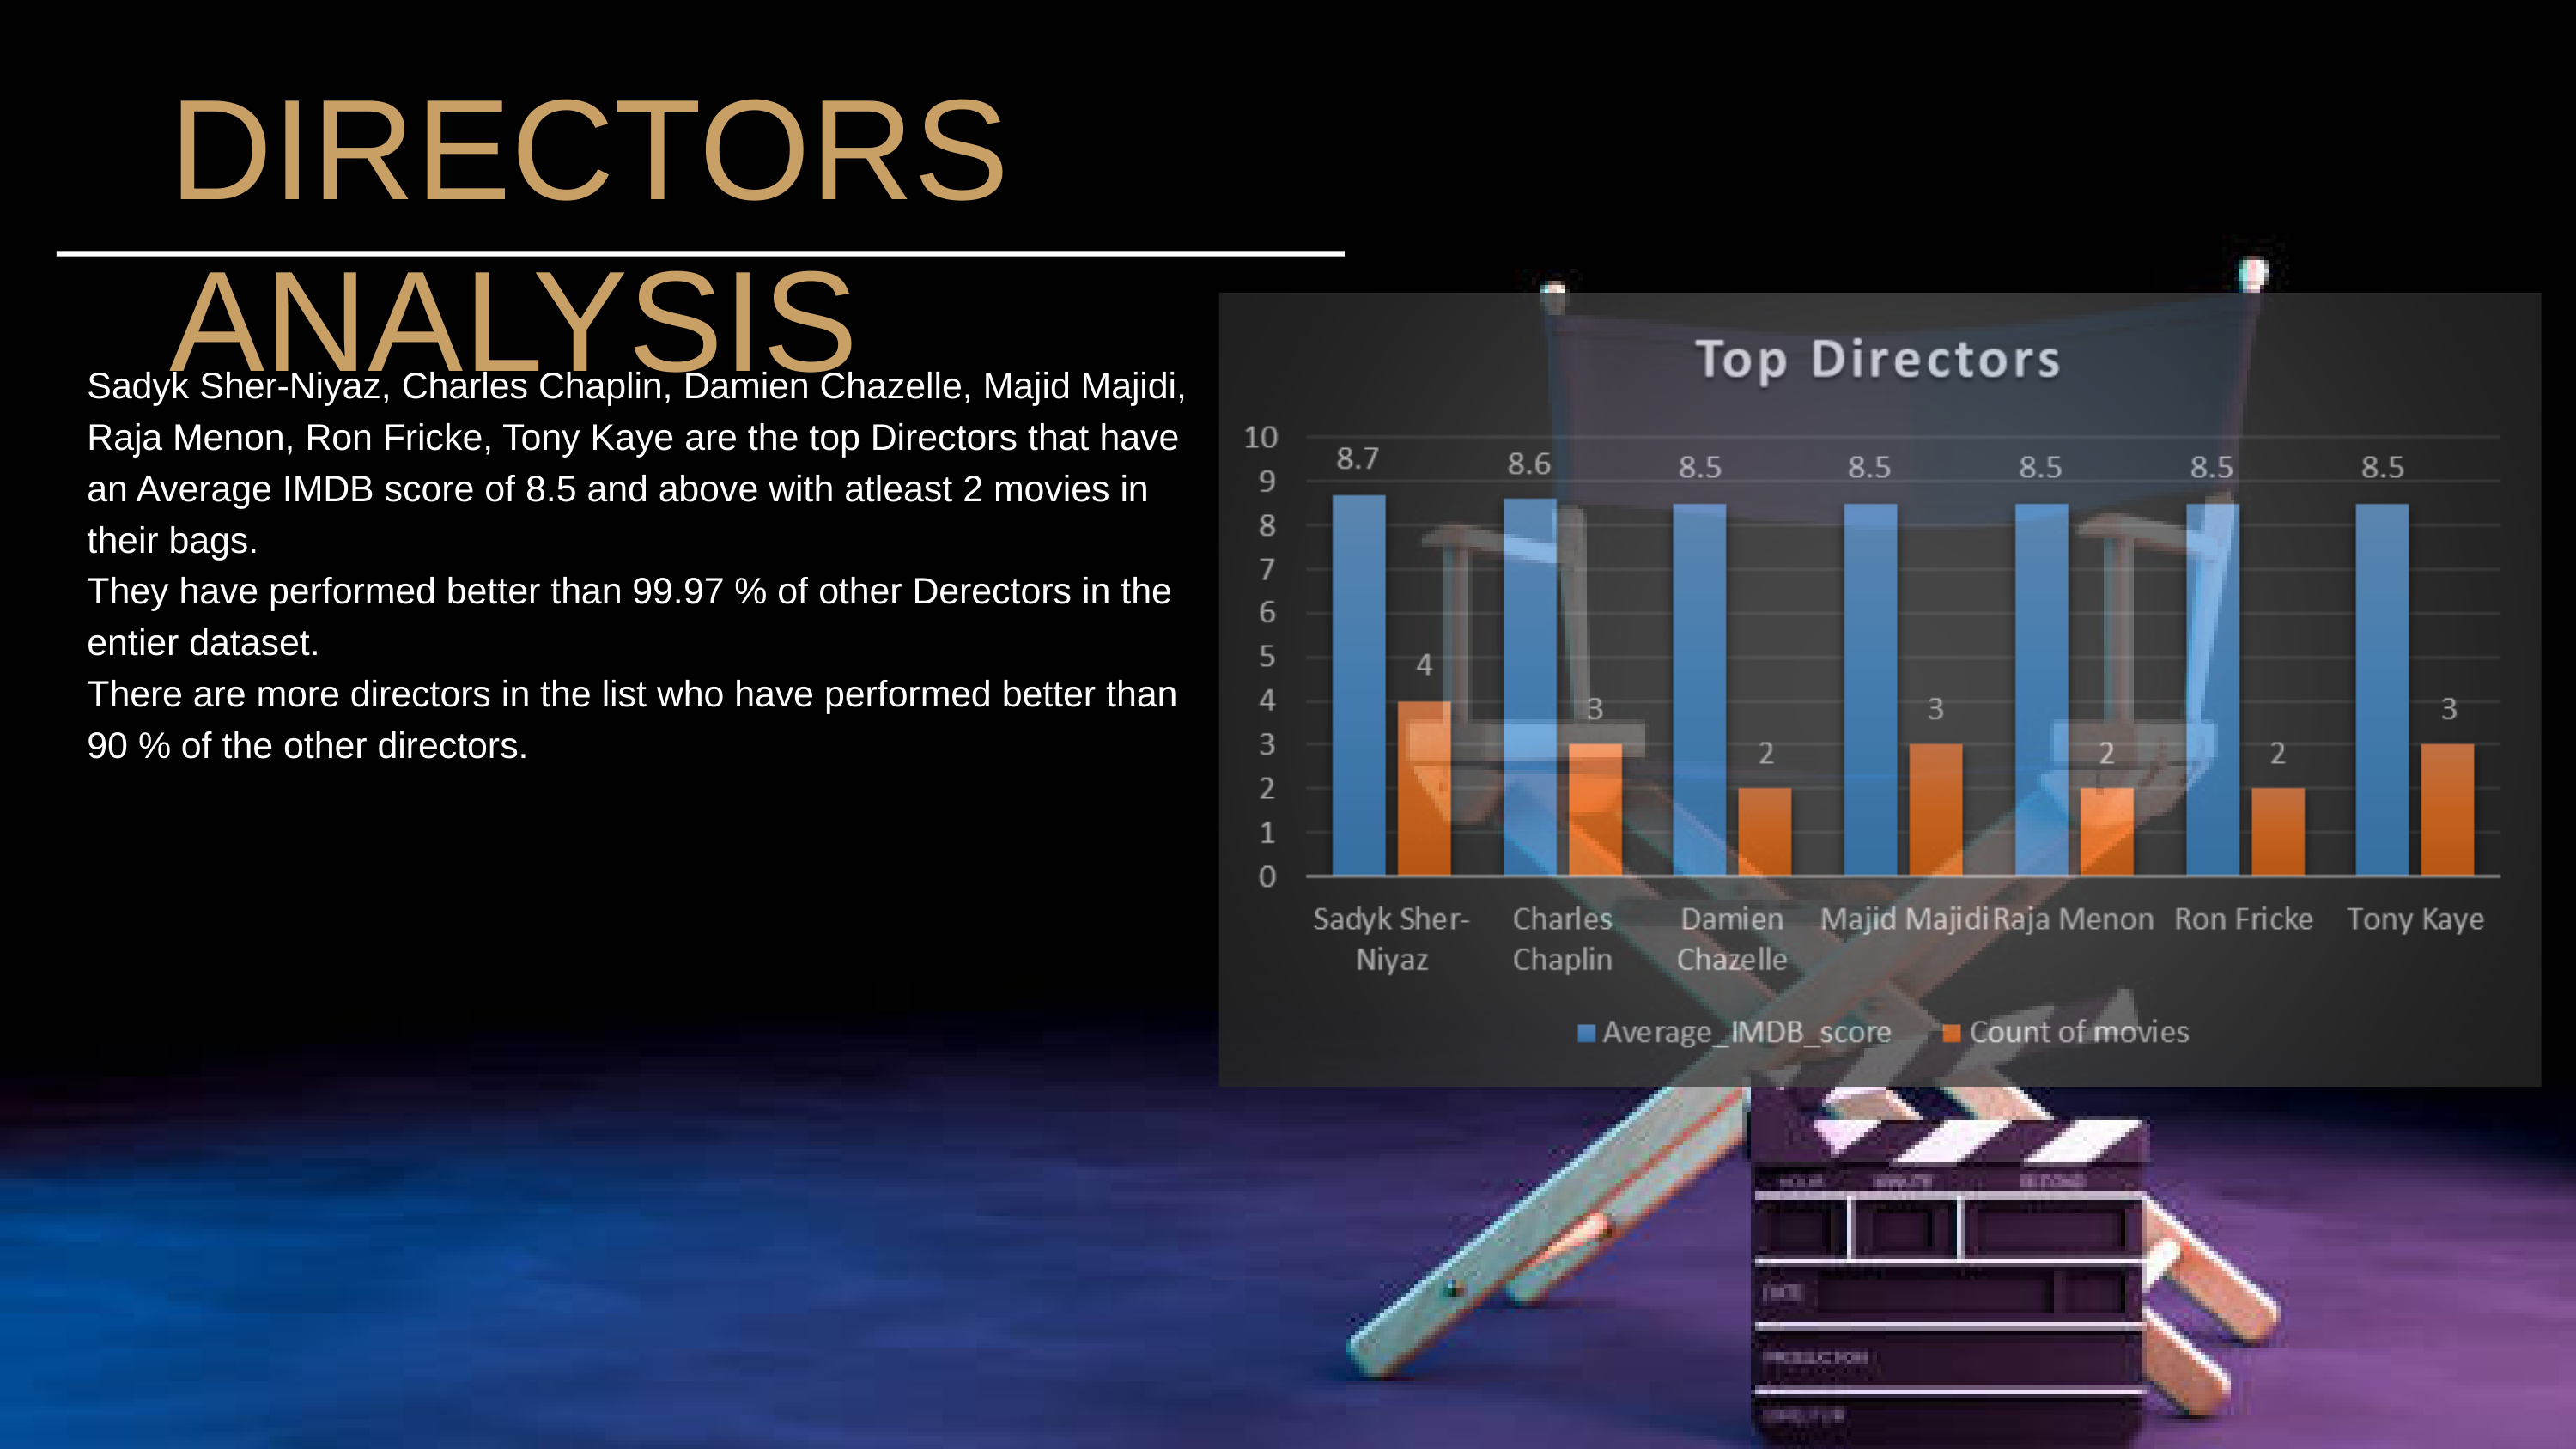

DIRECTORS ANALYSIS

Sadyk Sher-Niyaz, Charles Chaplin, Damien Chazelle, Majid Majidi, Raja Menon, Ron Fricke, Tony Kaye are the top Directors that have an Average IMDB score of 8.5 and above with atleast 2 movies in their bags.
They have performed better than 99.97 % of other Derectors in the entier dataset.
There are more directors in the list who have performed better than 90 % of the other directors.